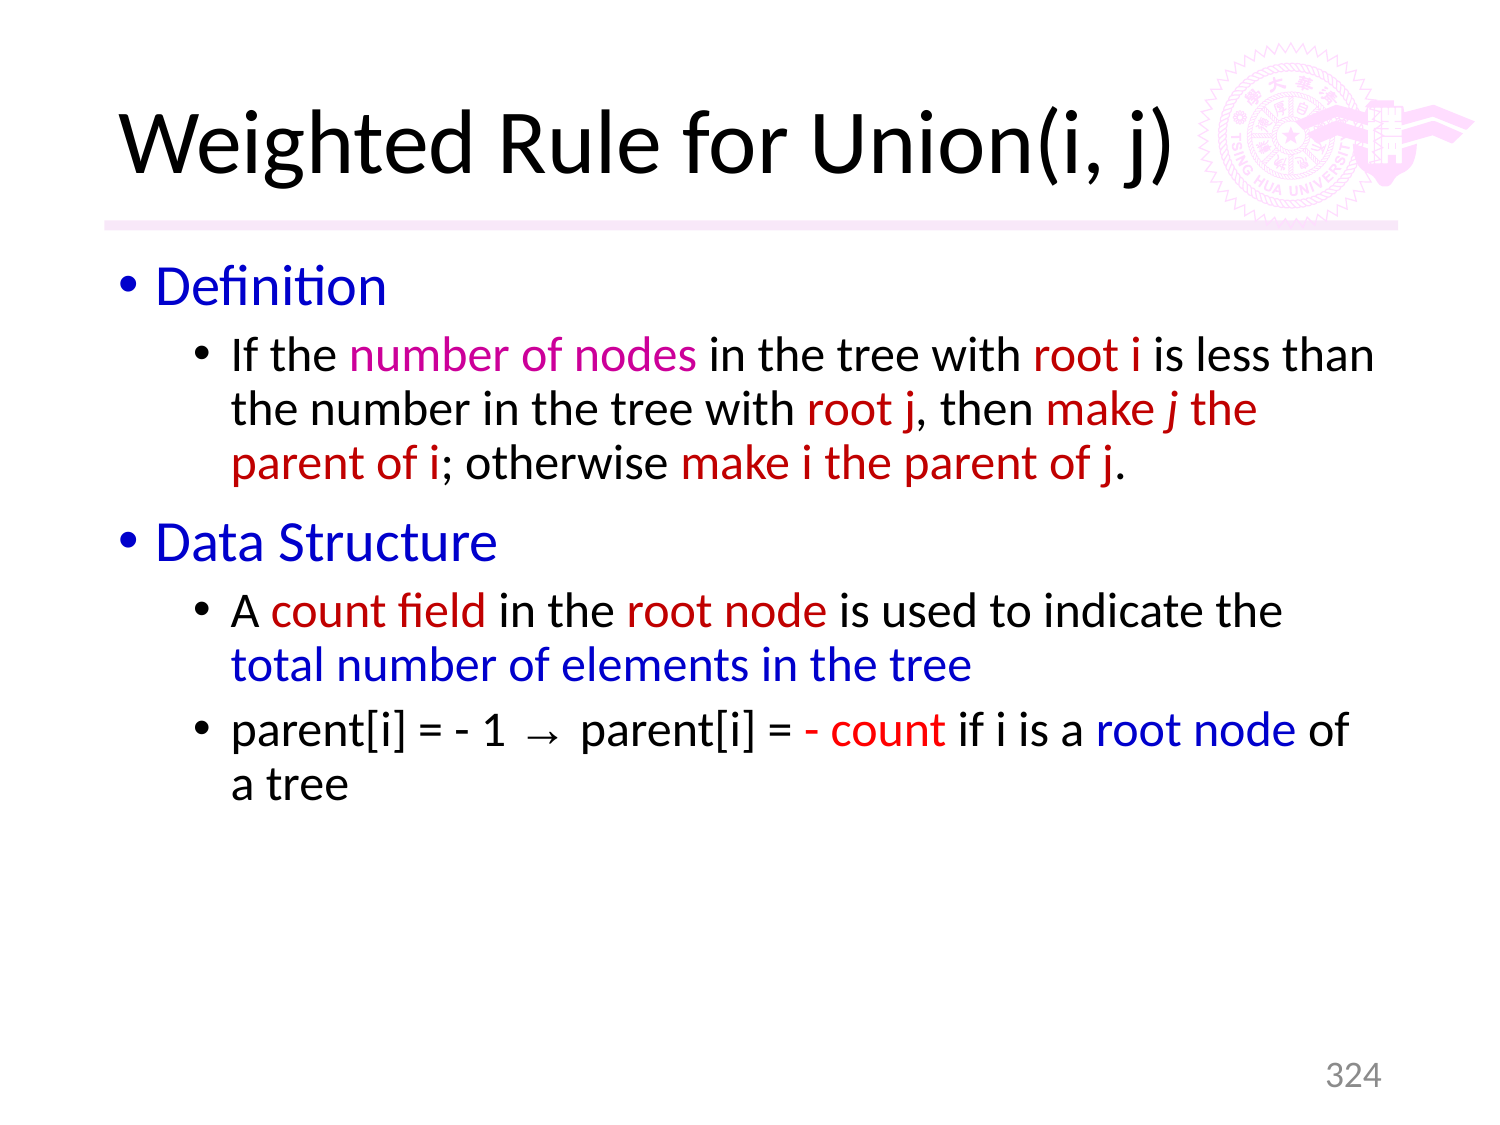

# Weighted Rule for Union(i, j)
Definition
If the number of nodes in the tree with root i is less than the number in the tree with root j, then make j the parent of i; otherwise make i the parent of j.
Data Structure
A count field in the root node is used to indicate the total number of elements in the tree
parent[i] = - 1 → parent[i] = - count if i is a root node of a tree
324